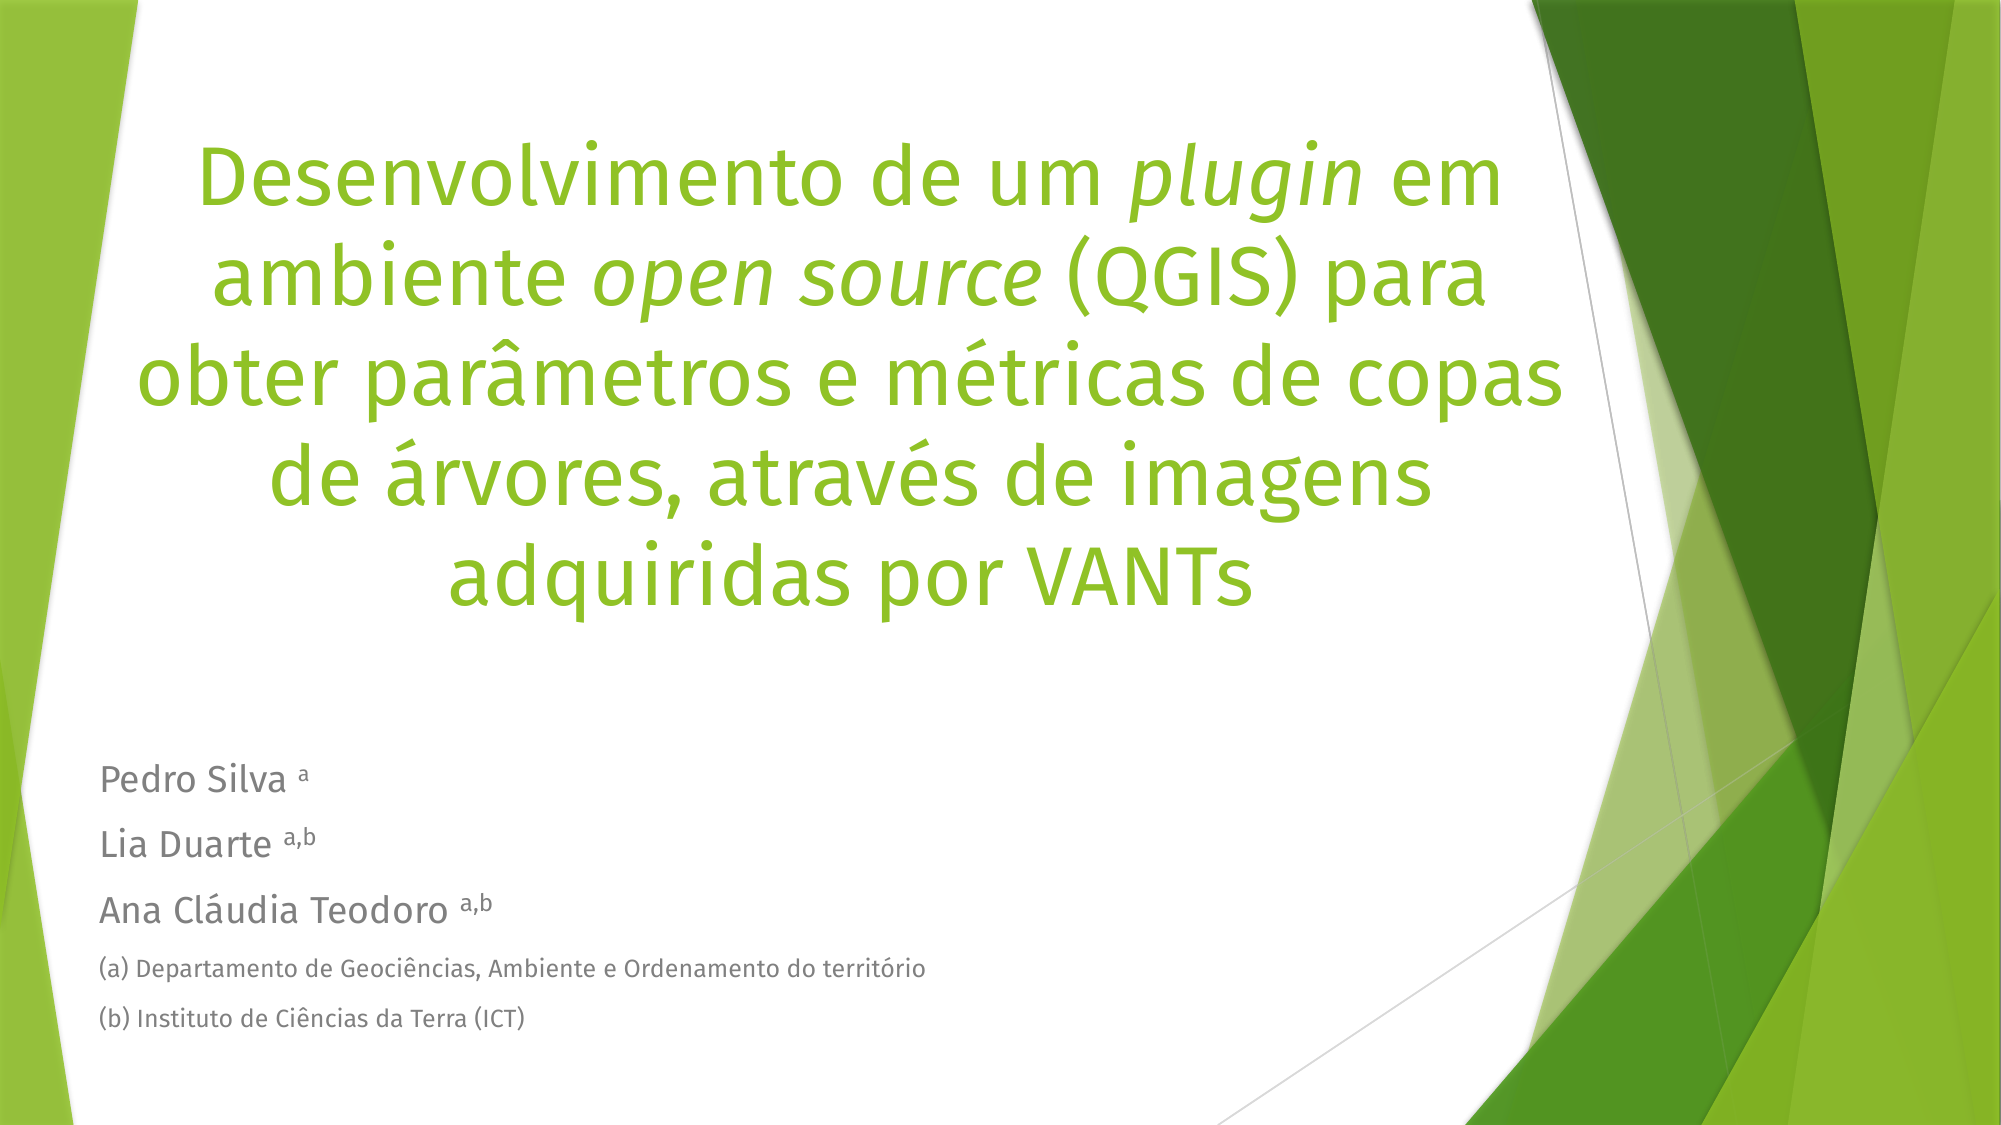

# Desenvolvimento de um plugin em ambiente open source (QGIS) para obter parâmetros e métricas de copas de árvores, através de imagens adquiridas por VANTs
Pedro Silva a
Lia Duarte a,b
Ana Cláudia Teodoro a,b
(a) Departamento de Geociências, Ambiente e Ordenamento do território
(b) Instituto de Ciências da Terra (ICT)